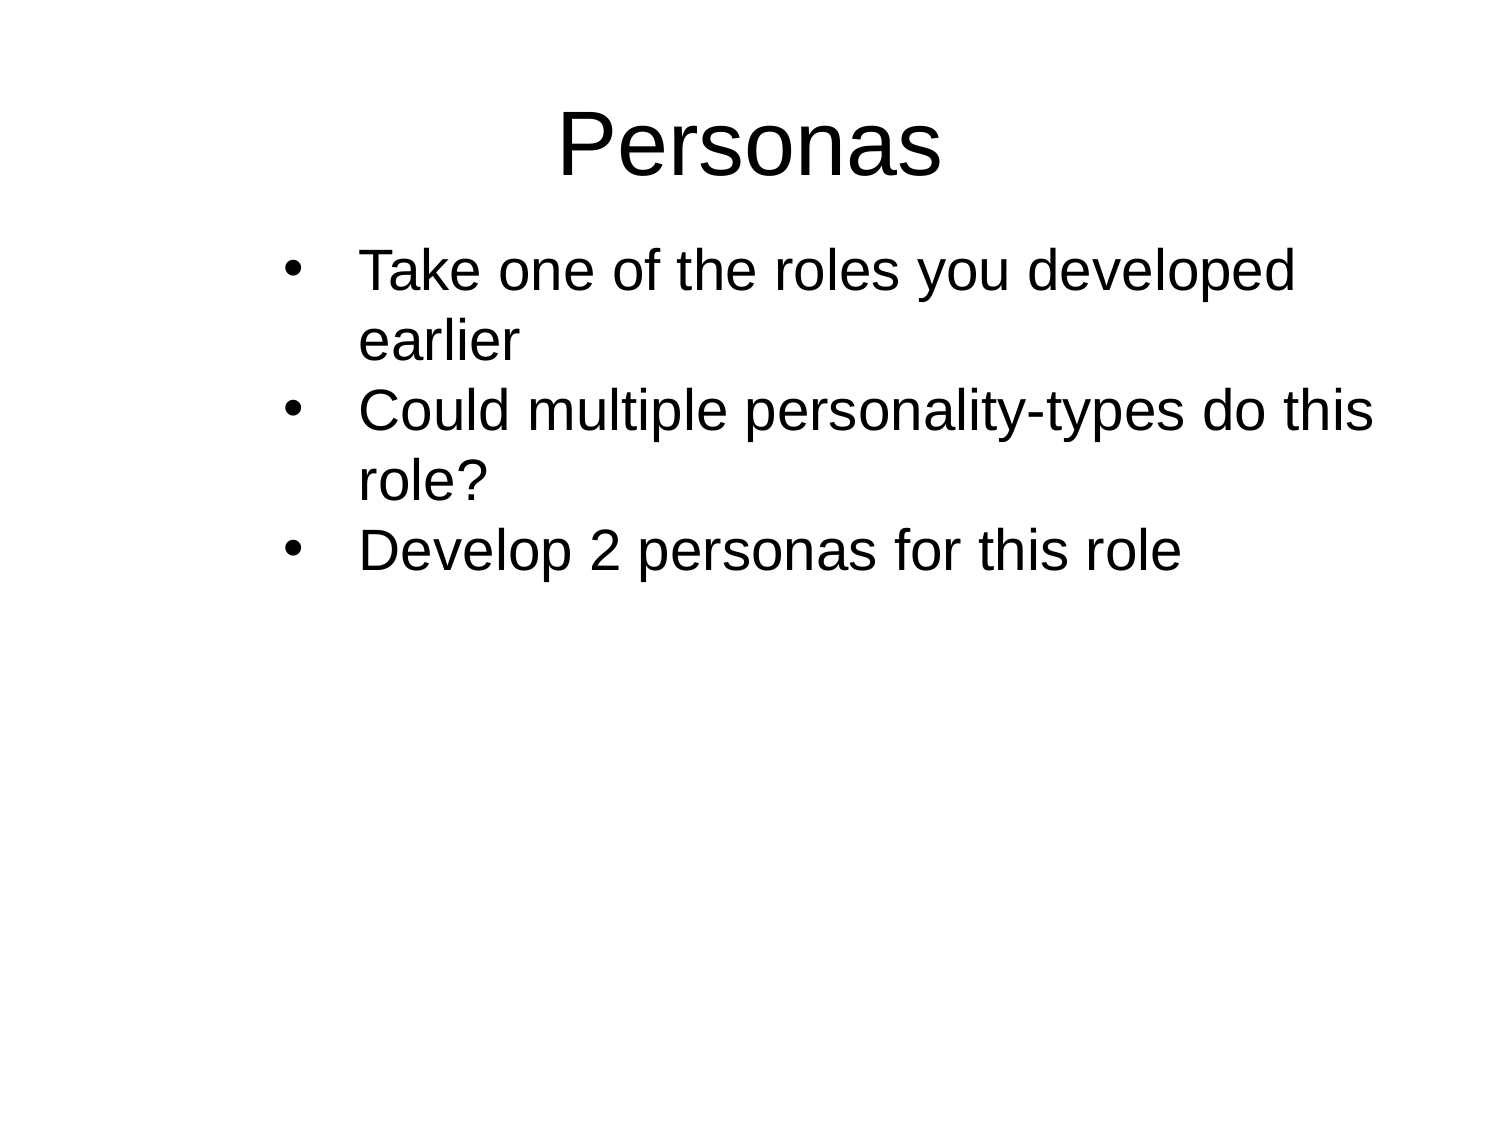

# Personas

Take one of the roles you developed earlier
Could multiple personality-types do this role?
Develop 2 personas for this role